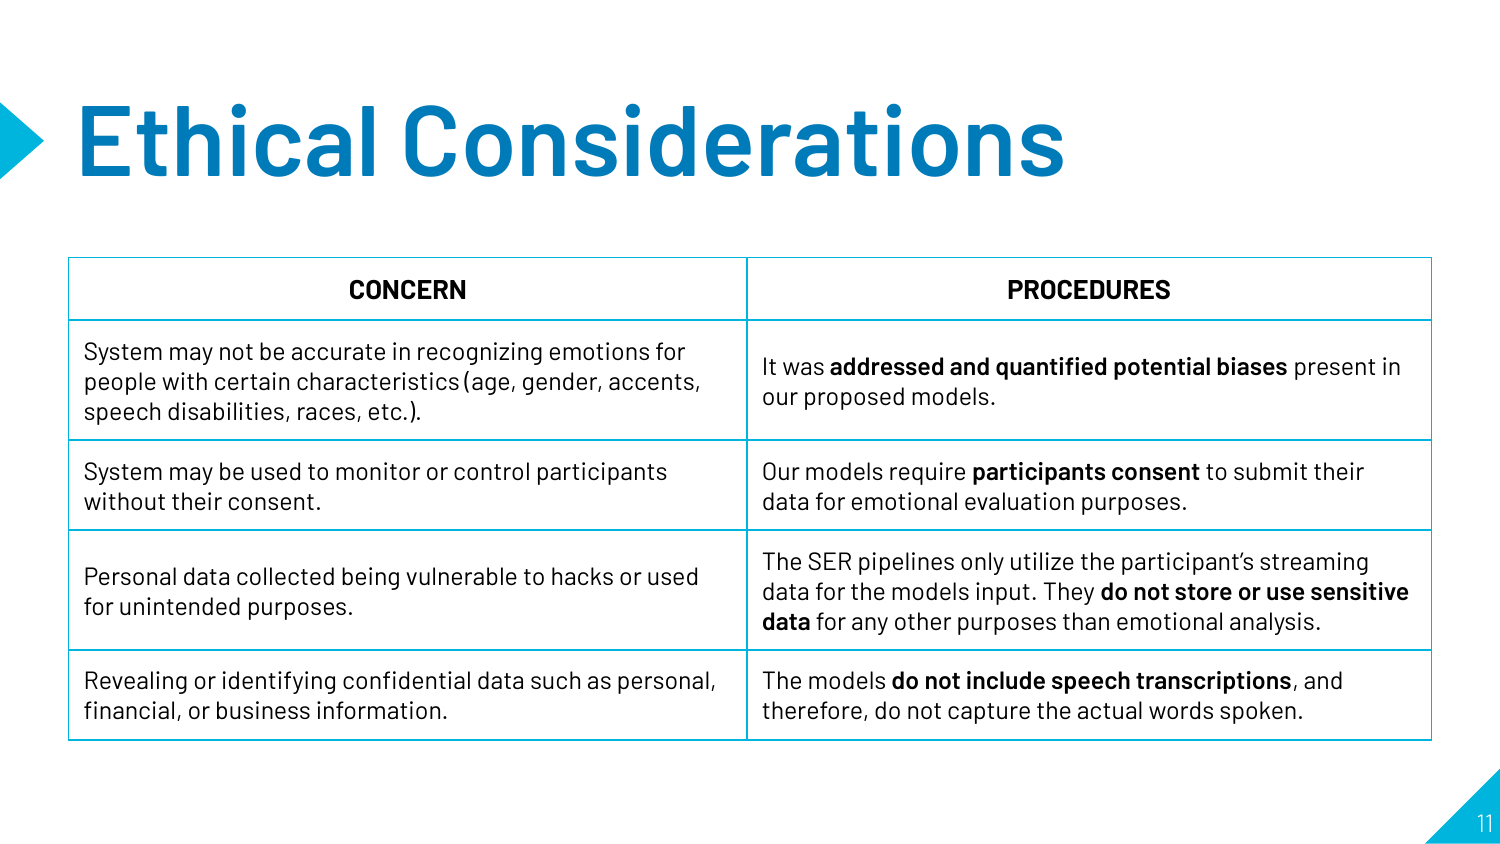

# Ethical Considerations
| CONCERN | PROCEDURES |
| --- | --- |
| System may not be accurate in recognizing emotions for people with certain characteristics (age, gender, accents, speech disabilities, races, etc.). | It was addressed and quantified potential biases present in our proposed models. |
| System may be used to monitor or control participants without their consent. | Our models require participants consent to submit their data for emotional evaluation purposes. |
| Personal data collected being vulnerable to hacks or used for unintended purposes. | The SER pipelines only utilize the participant’s streaming data for the models input. They do not store or use sensitive data for any other purposes than emotional analysis. |
| Revealing or identifying confidential data such as personal, financial, or business information. | The models do not include speech transcriptions, and therefore, do not capture the actual words spoken. |
11